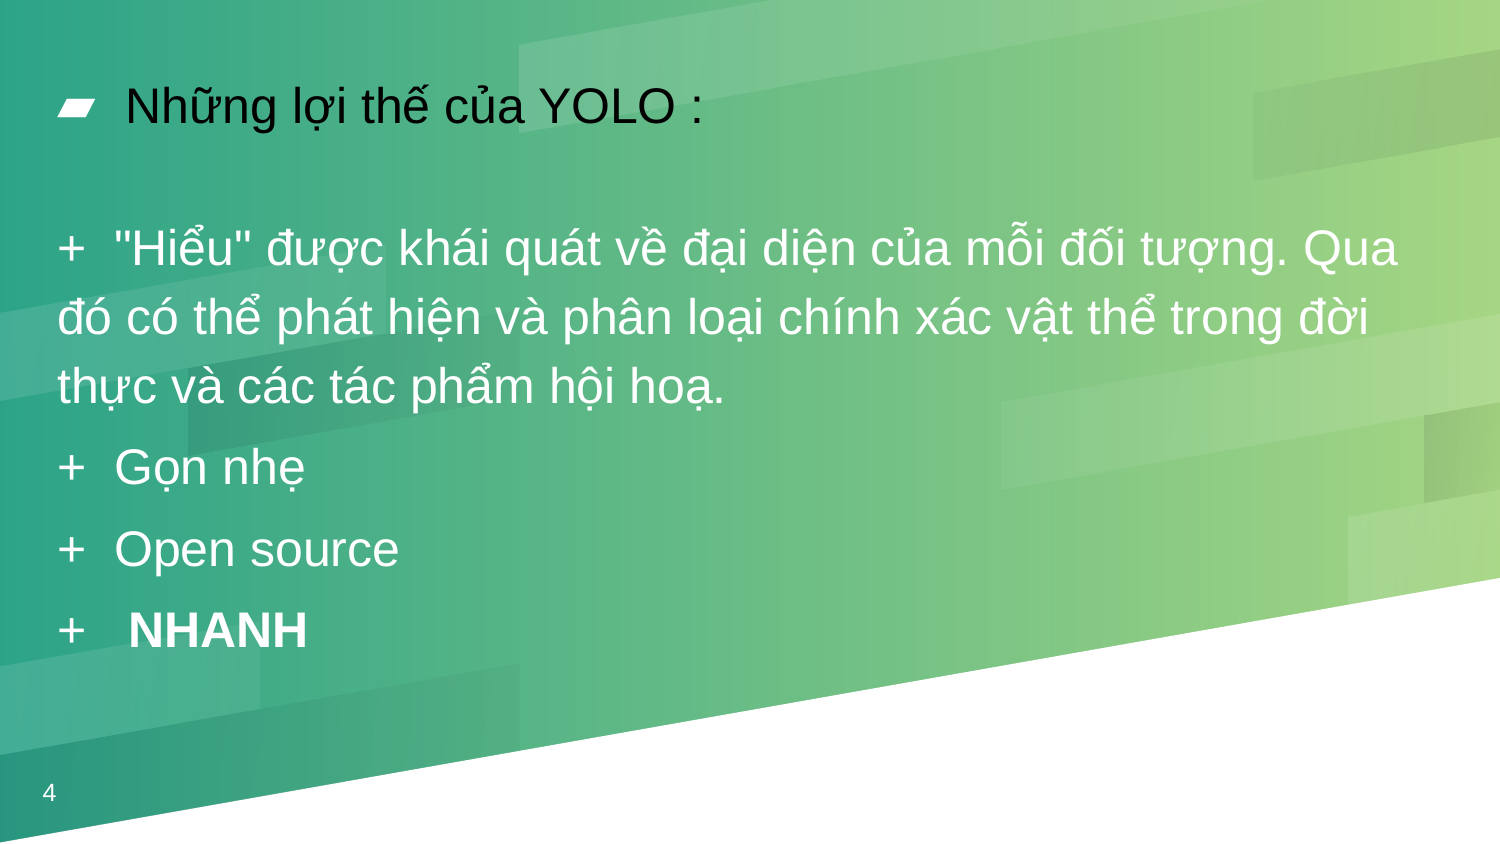

Những lợi thế của YOLO :
+  "Hiểu" được khái quát về đại diện của mỗi đối tượng. Qua đó có thể phát hiện và phân loại chính xác vật thể trong đời thực và các tác phẩm hội hoạ.
+  Gọn nhẹ
+  Open source
+   NHANH

4